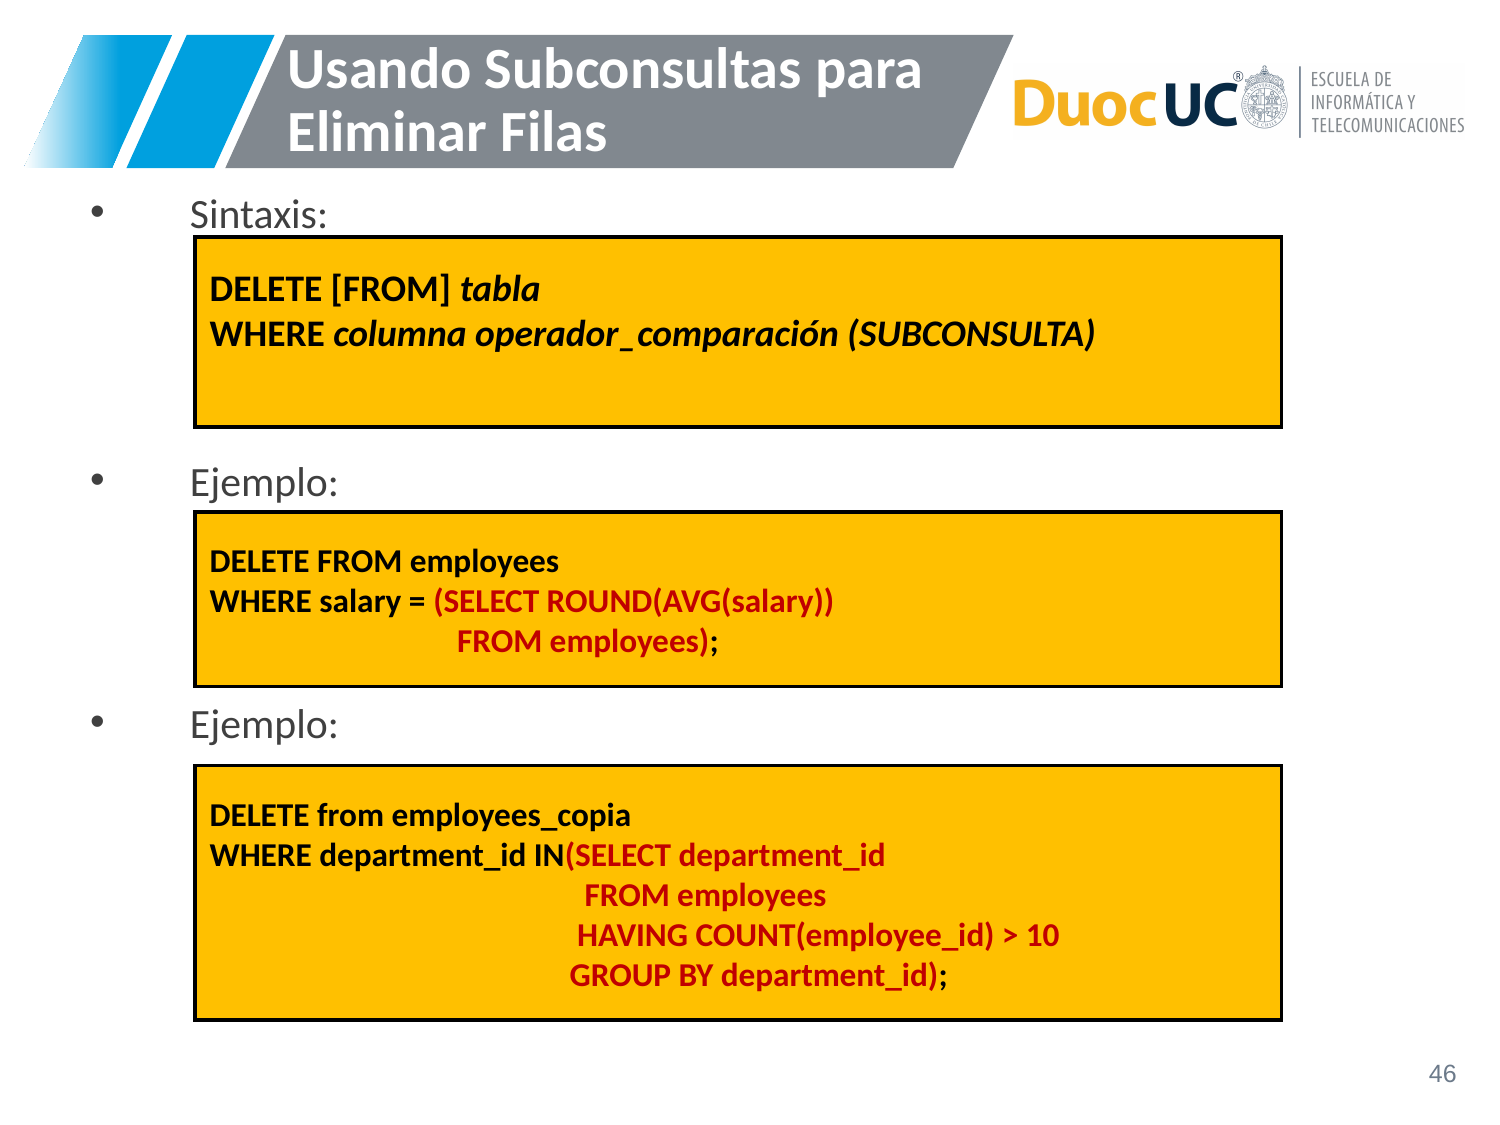

# Usando Subconsultas para Eliminar Filas
Sintaxis:

Ejemplo:

Ejemplo:

DELETE [FROM] tabla
WHERE columna operador_comparación (SUBCONSULTA)

DELETE FROM employees
WHERE salary = (SELECT ROUND(AVG(salary))
                                 FROM employees);

DELETE from employees_copia
WHERE department_id IN(SELECT department_id
                                                  FROM employees
                                                 HAVING COUNT(employee_id) > 10
                                                GROUP BY department_id);